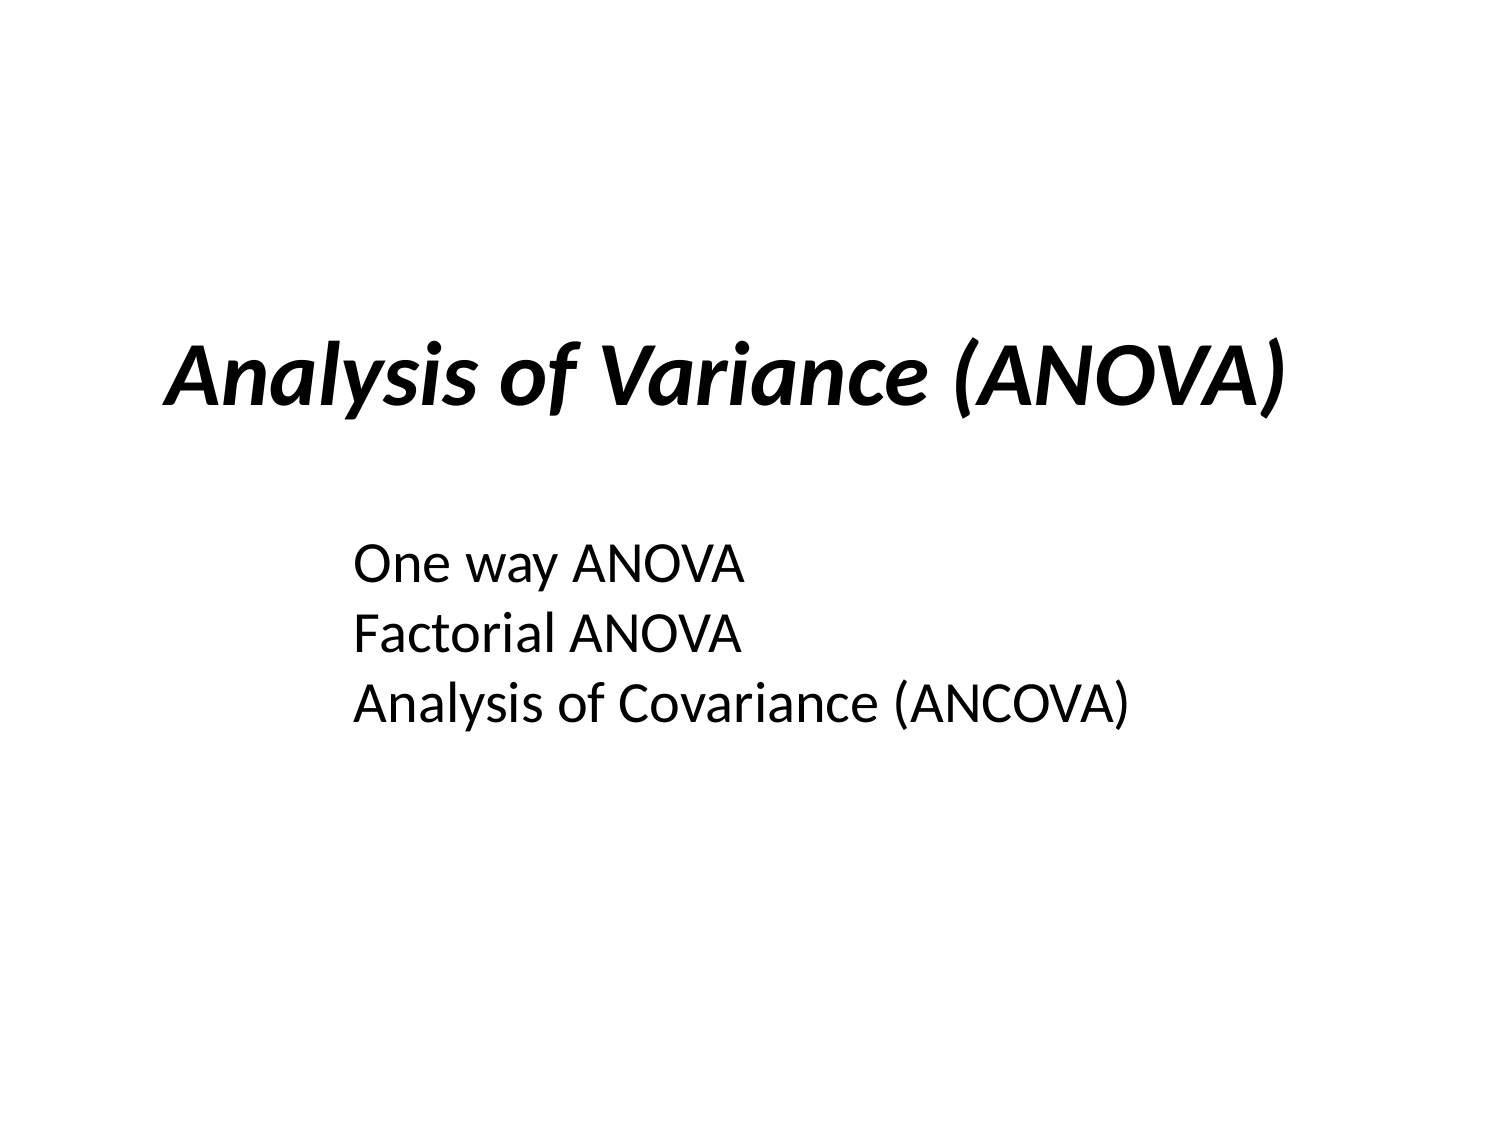

# Analysis of Variance (ANOVA)
One way ANOVA
Factorial ANOVA
Analysis of Covariance (ANCOVA)